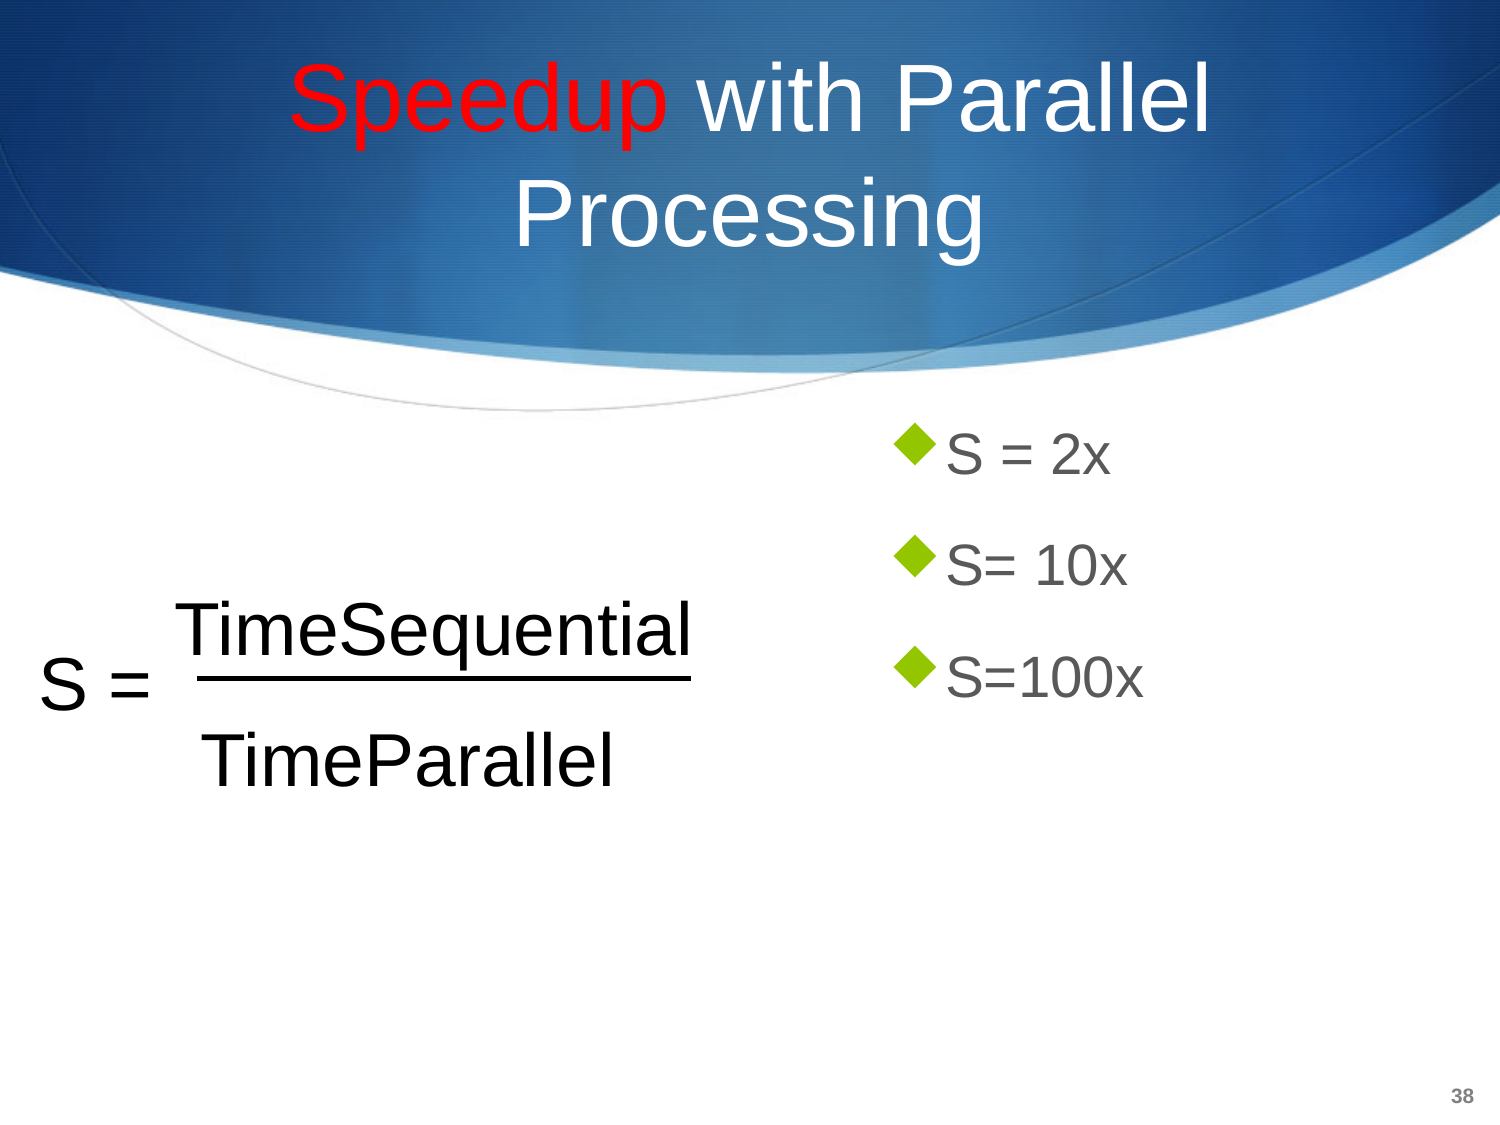

# Speedup with Parallel Processing
S = 2x
S= 10x
S=100x

TimeSequential
S =
TimeParallel
38